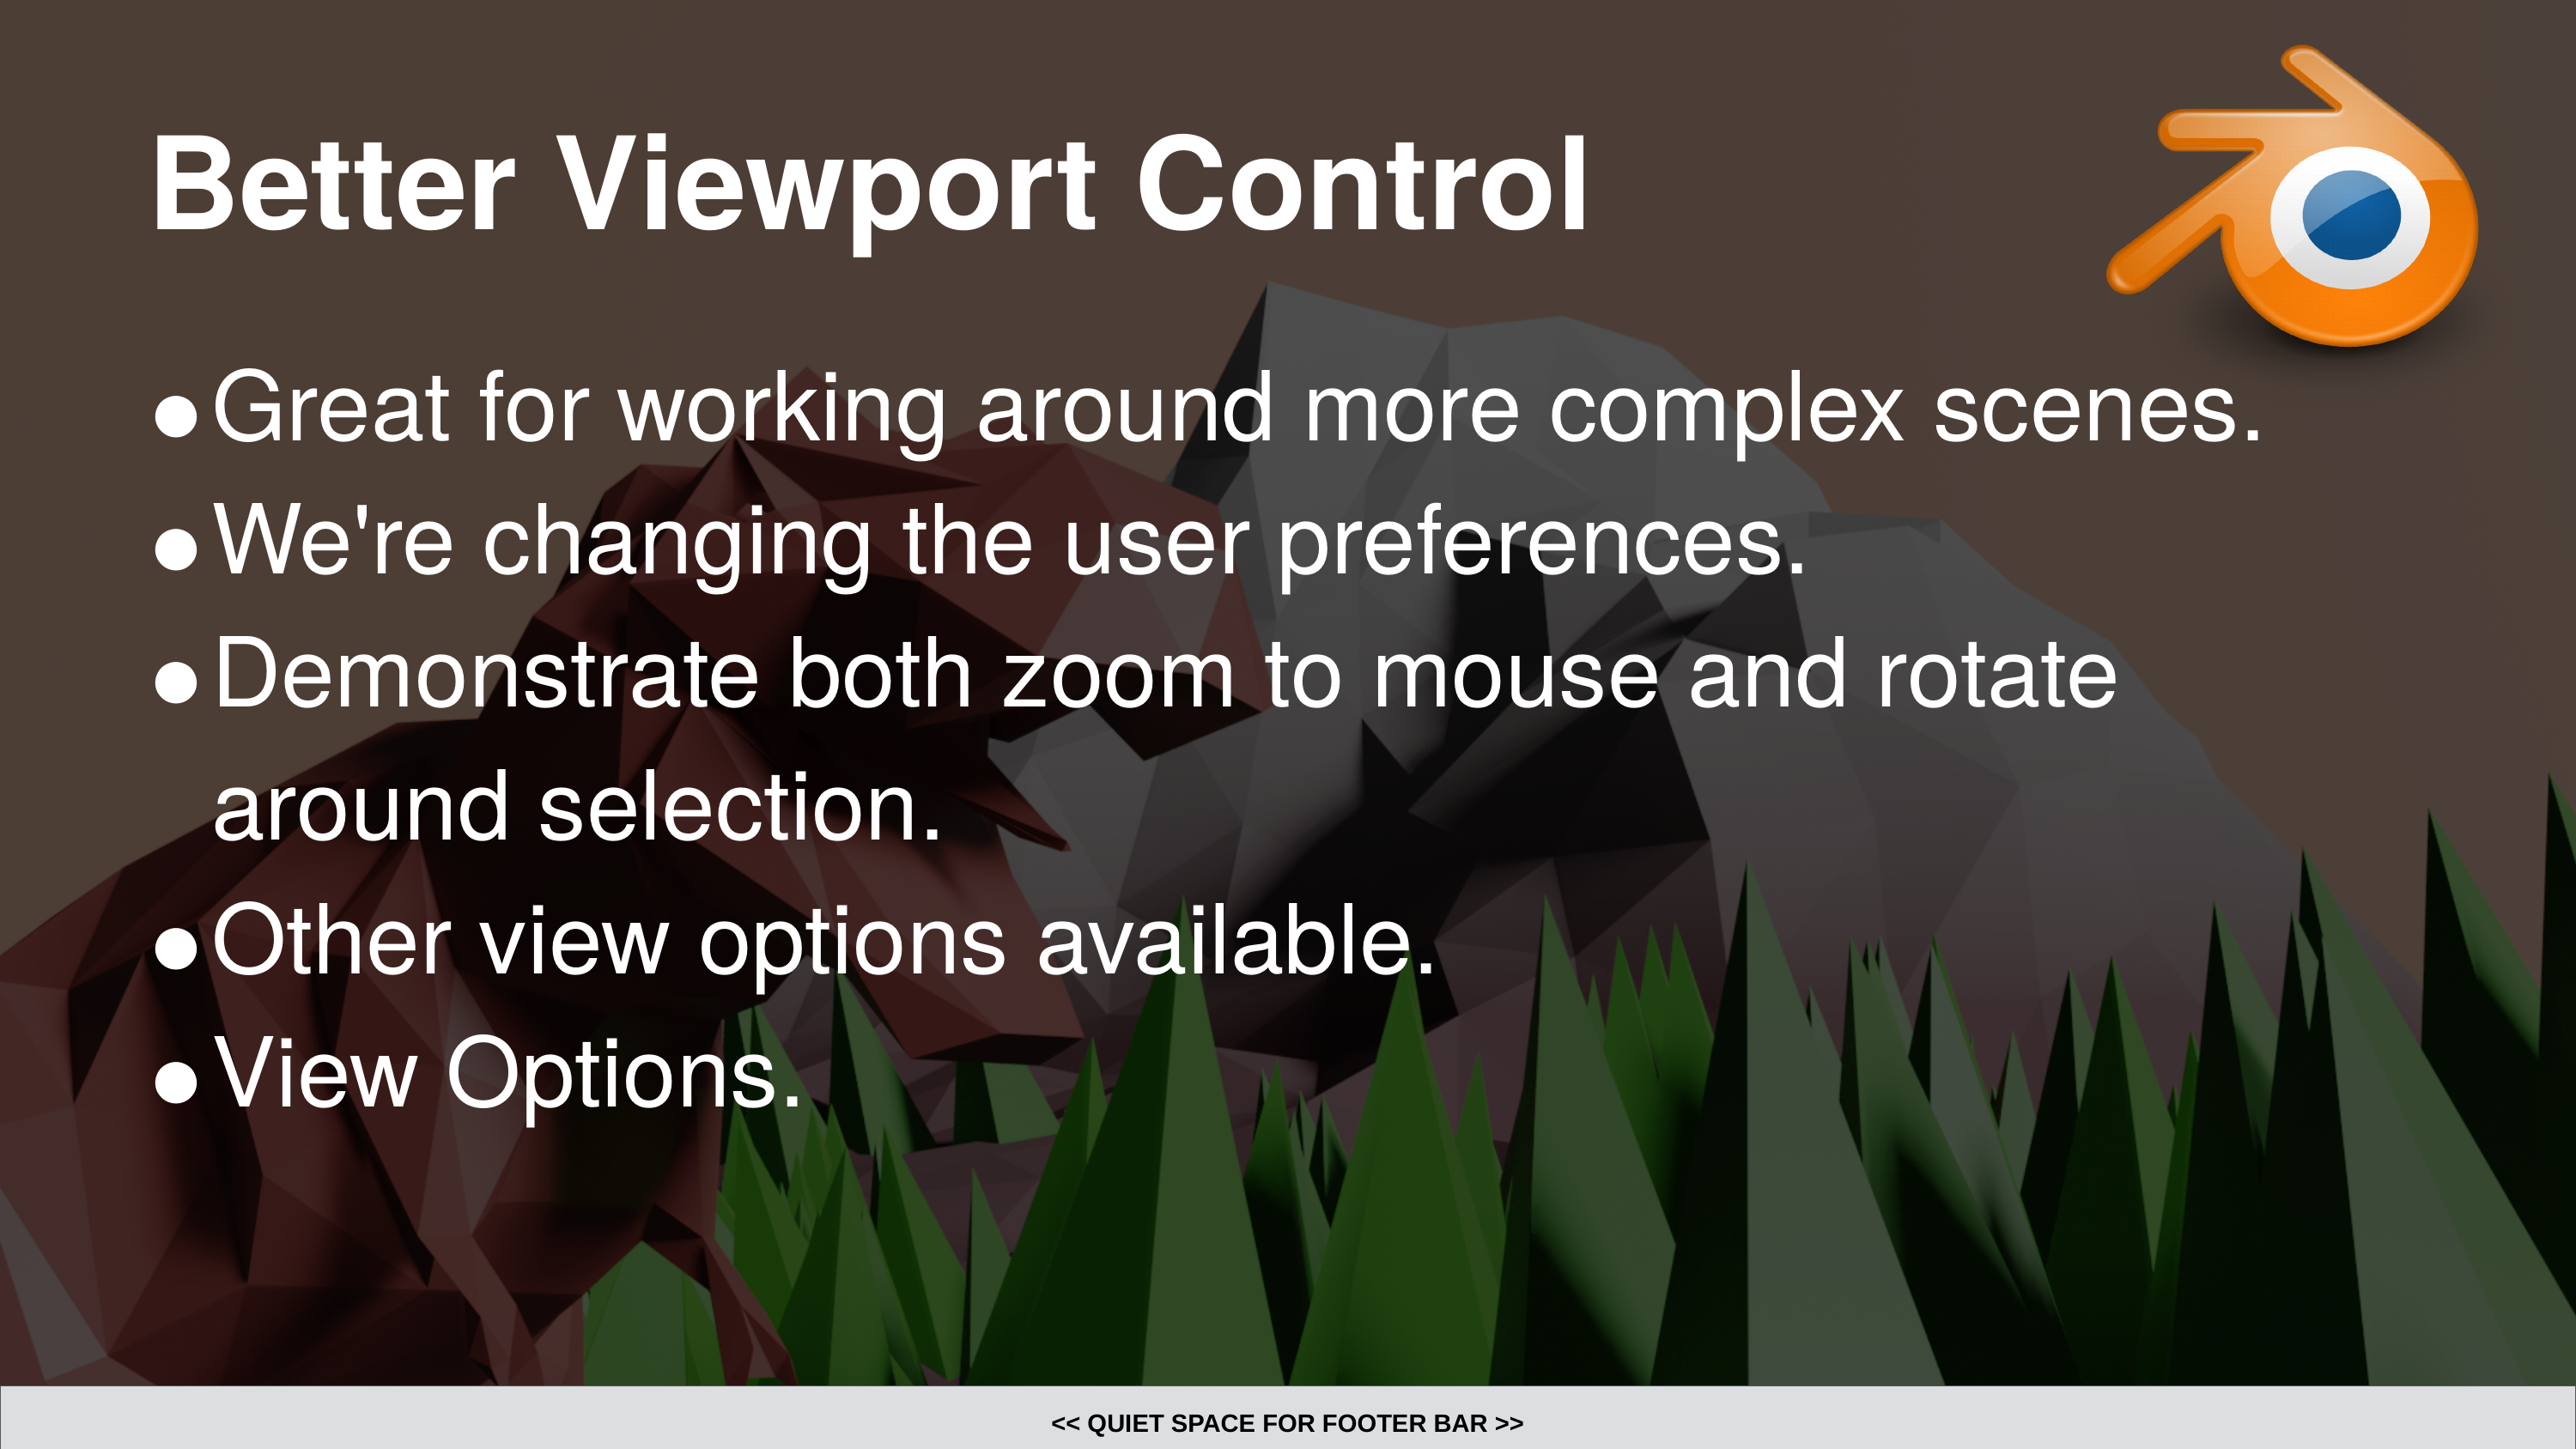

# Better Viewport Control
Great for working around more complex scenes.
We're changing the user preferences.
Demonstrate both zoom to mouse and rotate around selection.
Other view options available.
View Options.